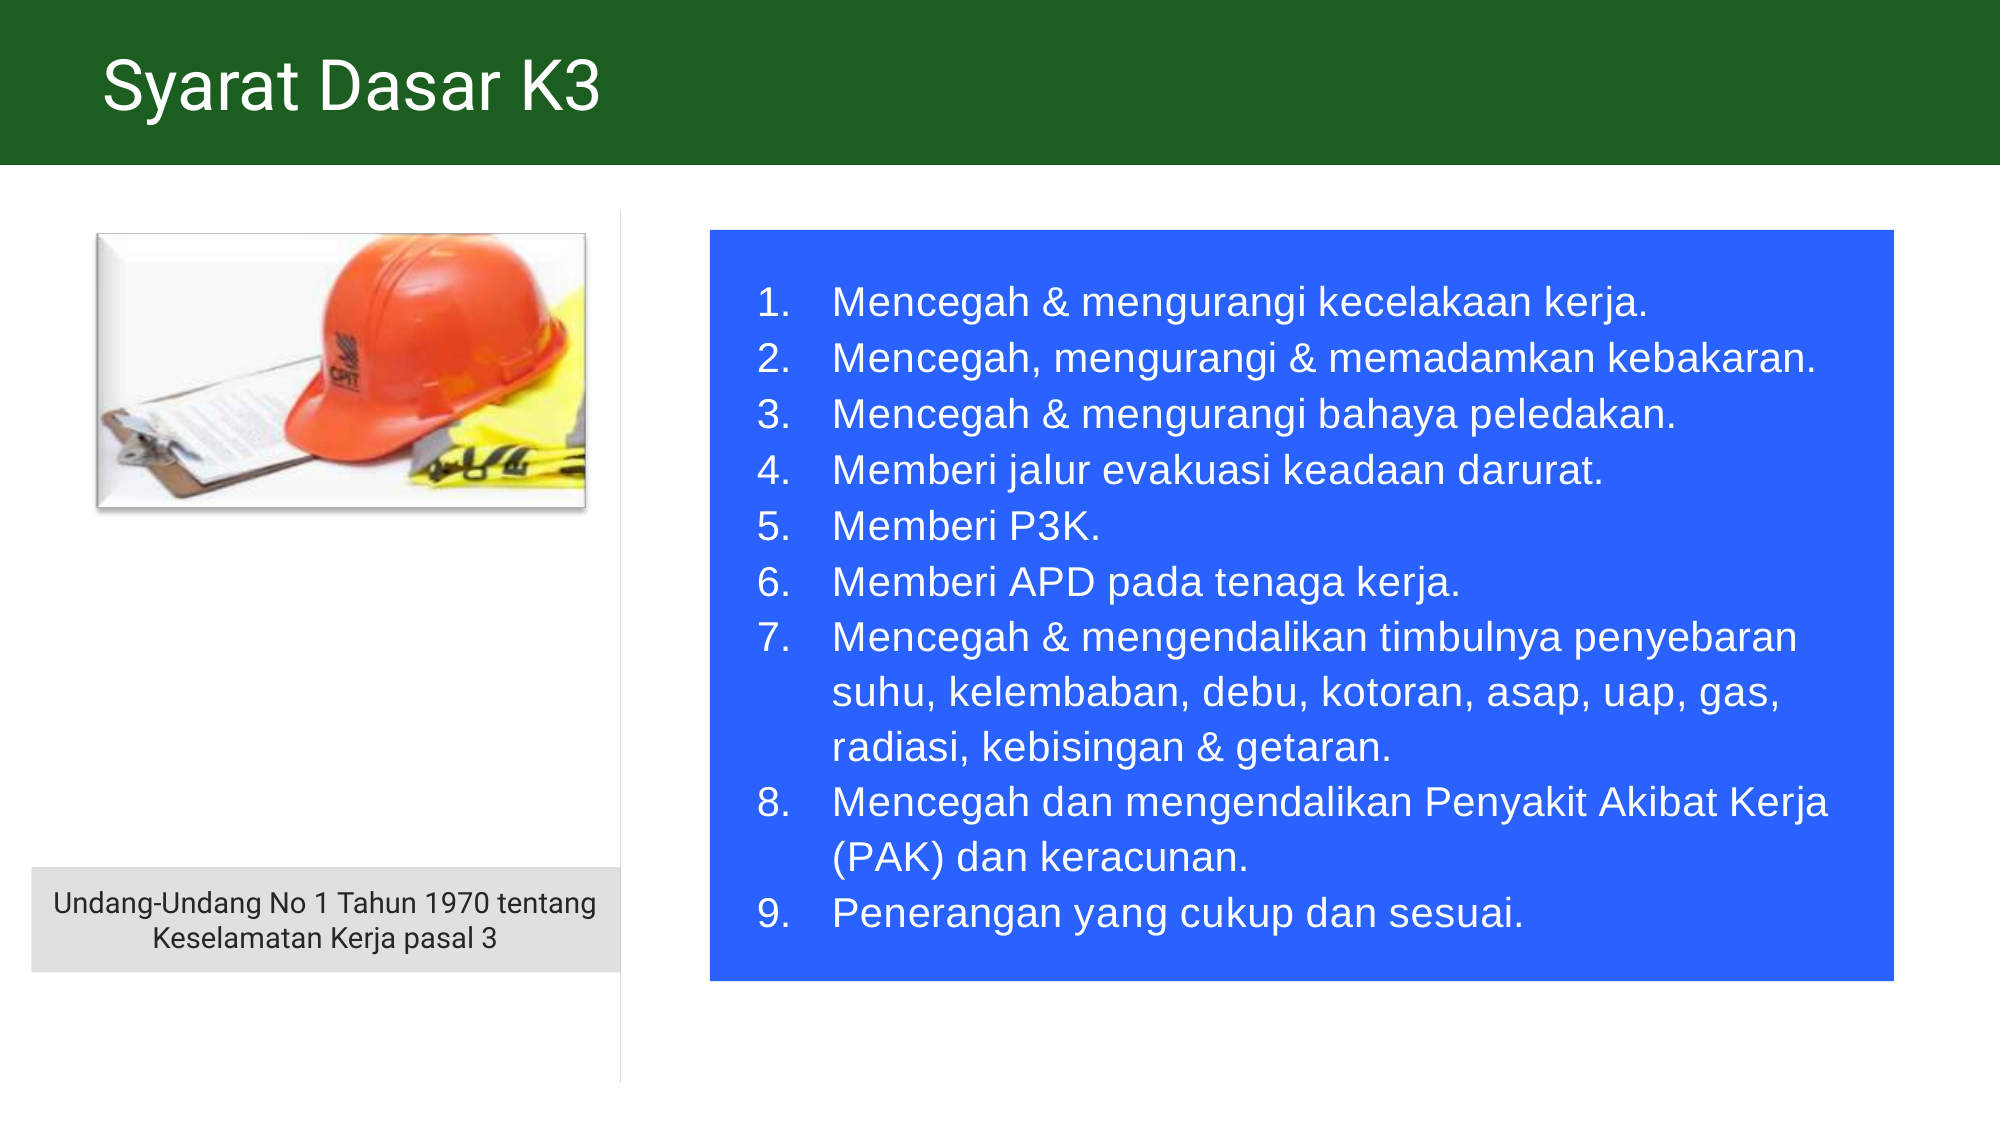

# Syarat Dasar K3

Mencegah & mengurangi kecelakaan kerja.
Mencegah, mengurangi & memadamkan kebakaran.
Mencegah & mengurangi bahaya peledakan.
Memberi jalur evakuasi keadaan darurat.
Memberi P3K.
Memberi APD pada tenaga kerja.
Mencegah & mengendalikan timbulnya penyebaran suhu, kelembaban, debu, kotoran, asap, uap, gas, radiasi, kebisingan & getaran.
Mencegah dan mengendalikan Penyakit Akibat Kerja (PAK) dan keracunan.
Penerangan yang cukup dan sesuai.
Undang-Undang No 1 Tahun 1970 tentang Keselamatan Kerja pasal 3